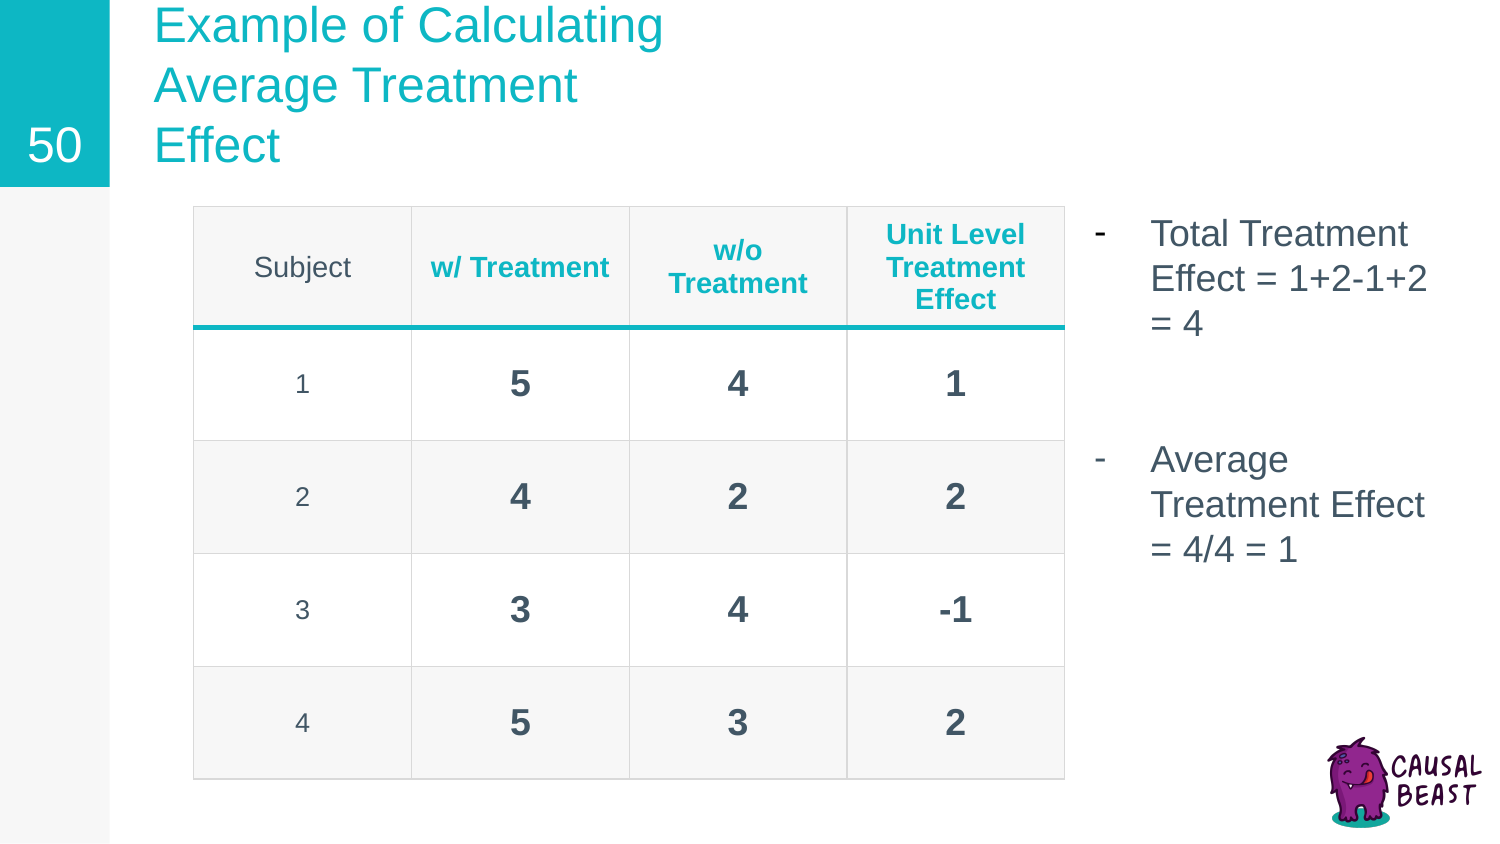

50
# Example of Calculating Average Treatment Effect
Total Treatment Effect = 1+2-1+2 = 4

Average Treatment Effect = 4/4 = 1
| Subject | w/ Treatment | w/o Treatment | Unit Level Treatment Effect |
| --- | --- | --- | --- |
| 1 | 5 | 4 | 1 |
| 2 | 4 | 2 | 2 |
| 3 | 3 | 4 | -1 |
| 4 | 5 | 3 | 2 |